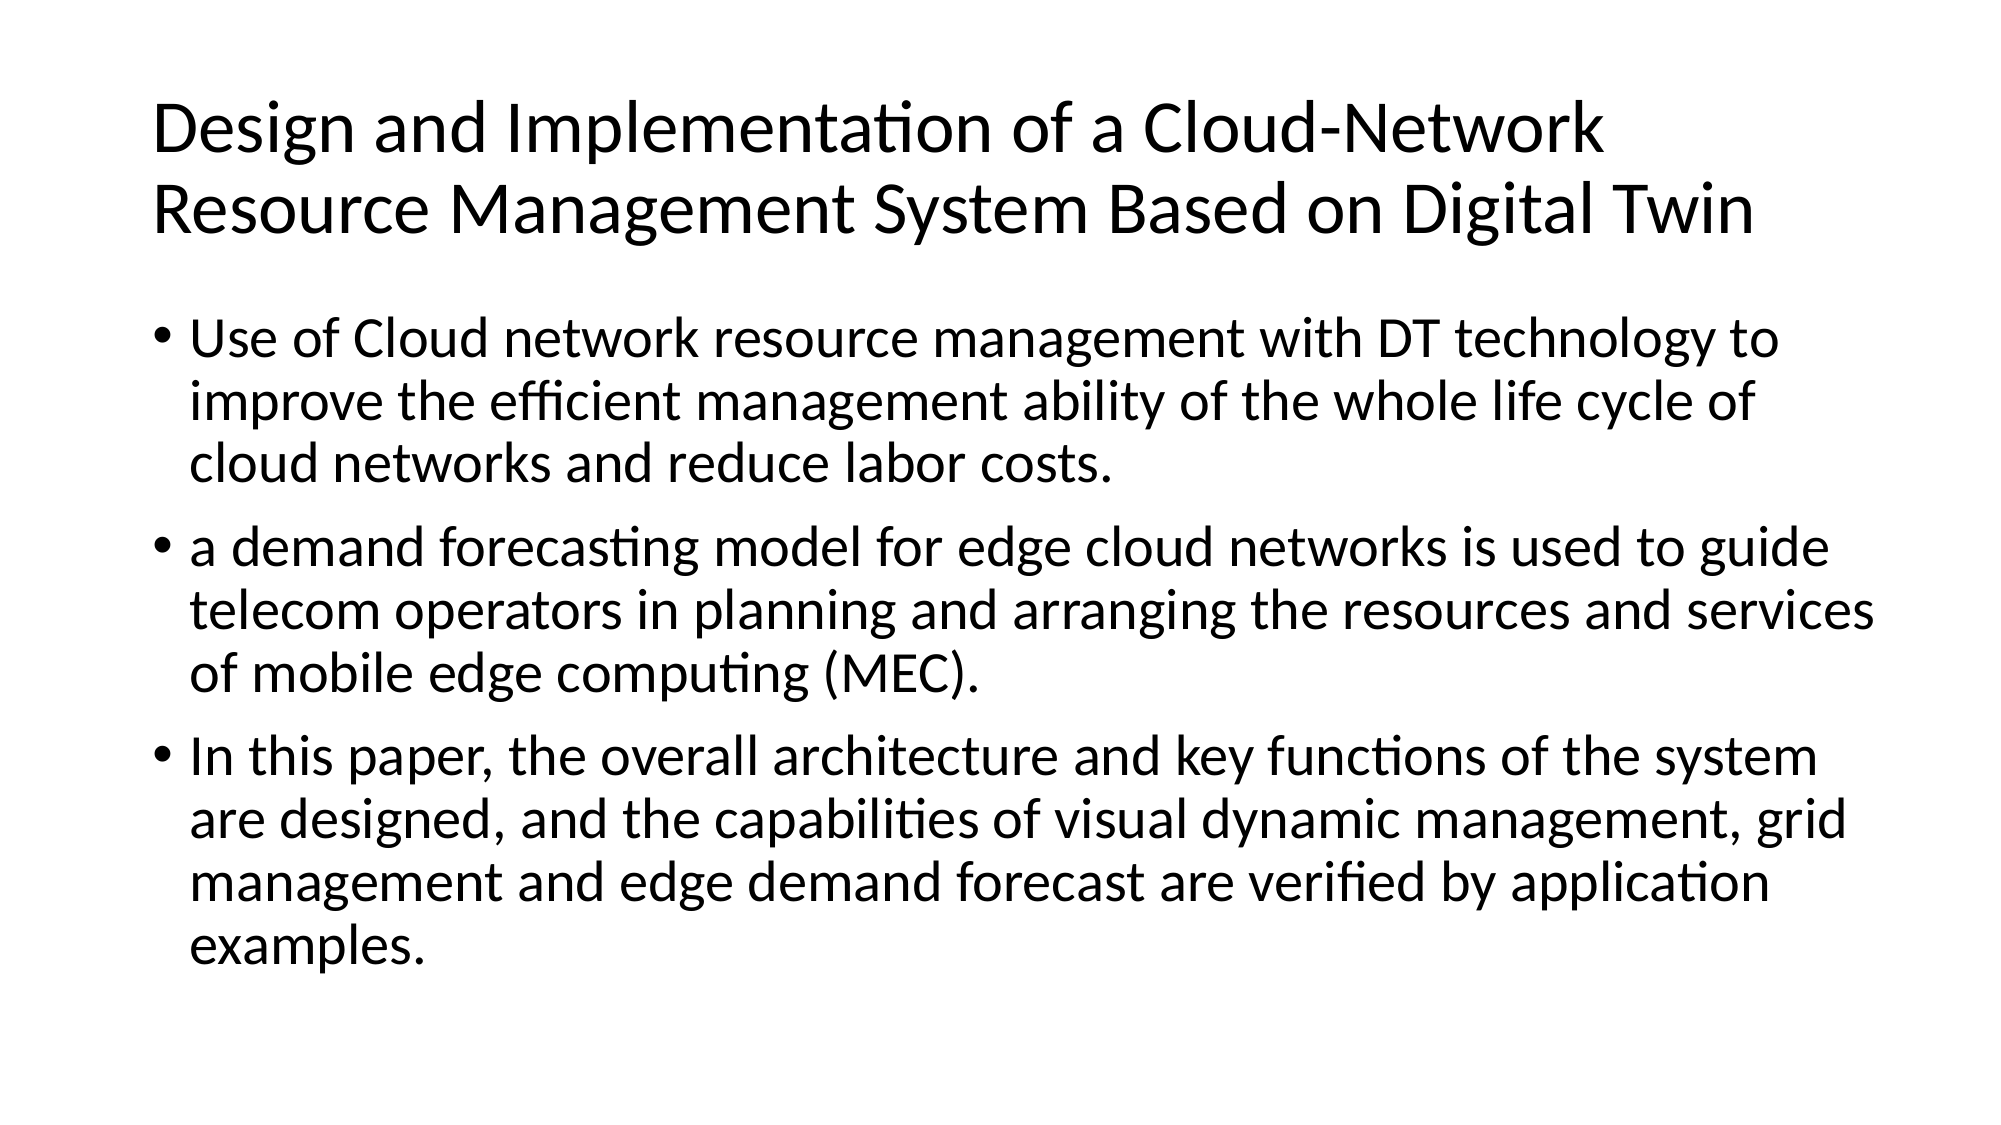

# Design and Implementation of a Cloud-Network Resource Management System Based on Digital Twin
Use of Cloud network resource management with DT technology to improve the efficient management ability of the whole life cycle of cloud networks and reduce labor costs.
a demand forecasting model for edge cloud networks is used to guide telecom operators in planning and arranging the resources and services of mobile edge computing (MEC).
In this paper, the overall architecture and key functions of the system are designed, and the capabilities of visual dynamic management, grid management and edge demand forecast are verified by application examples.